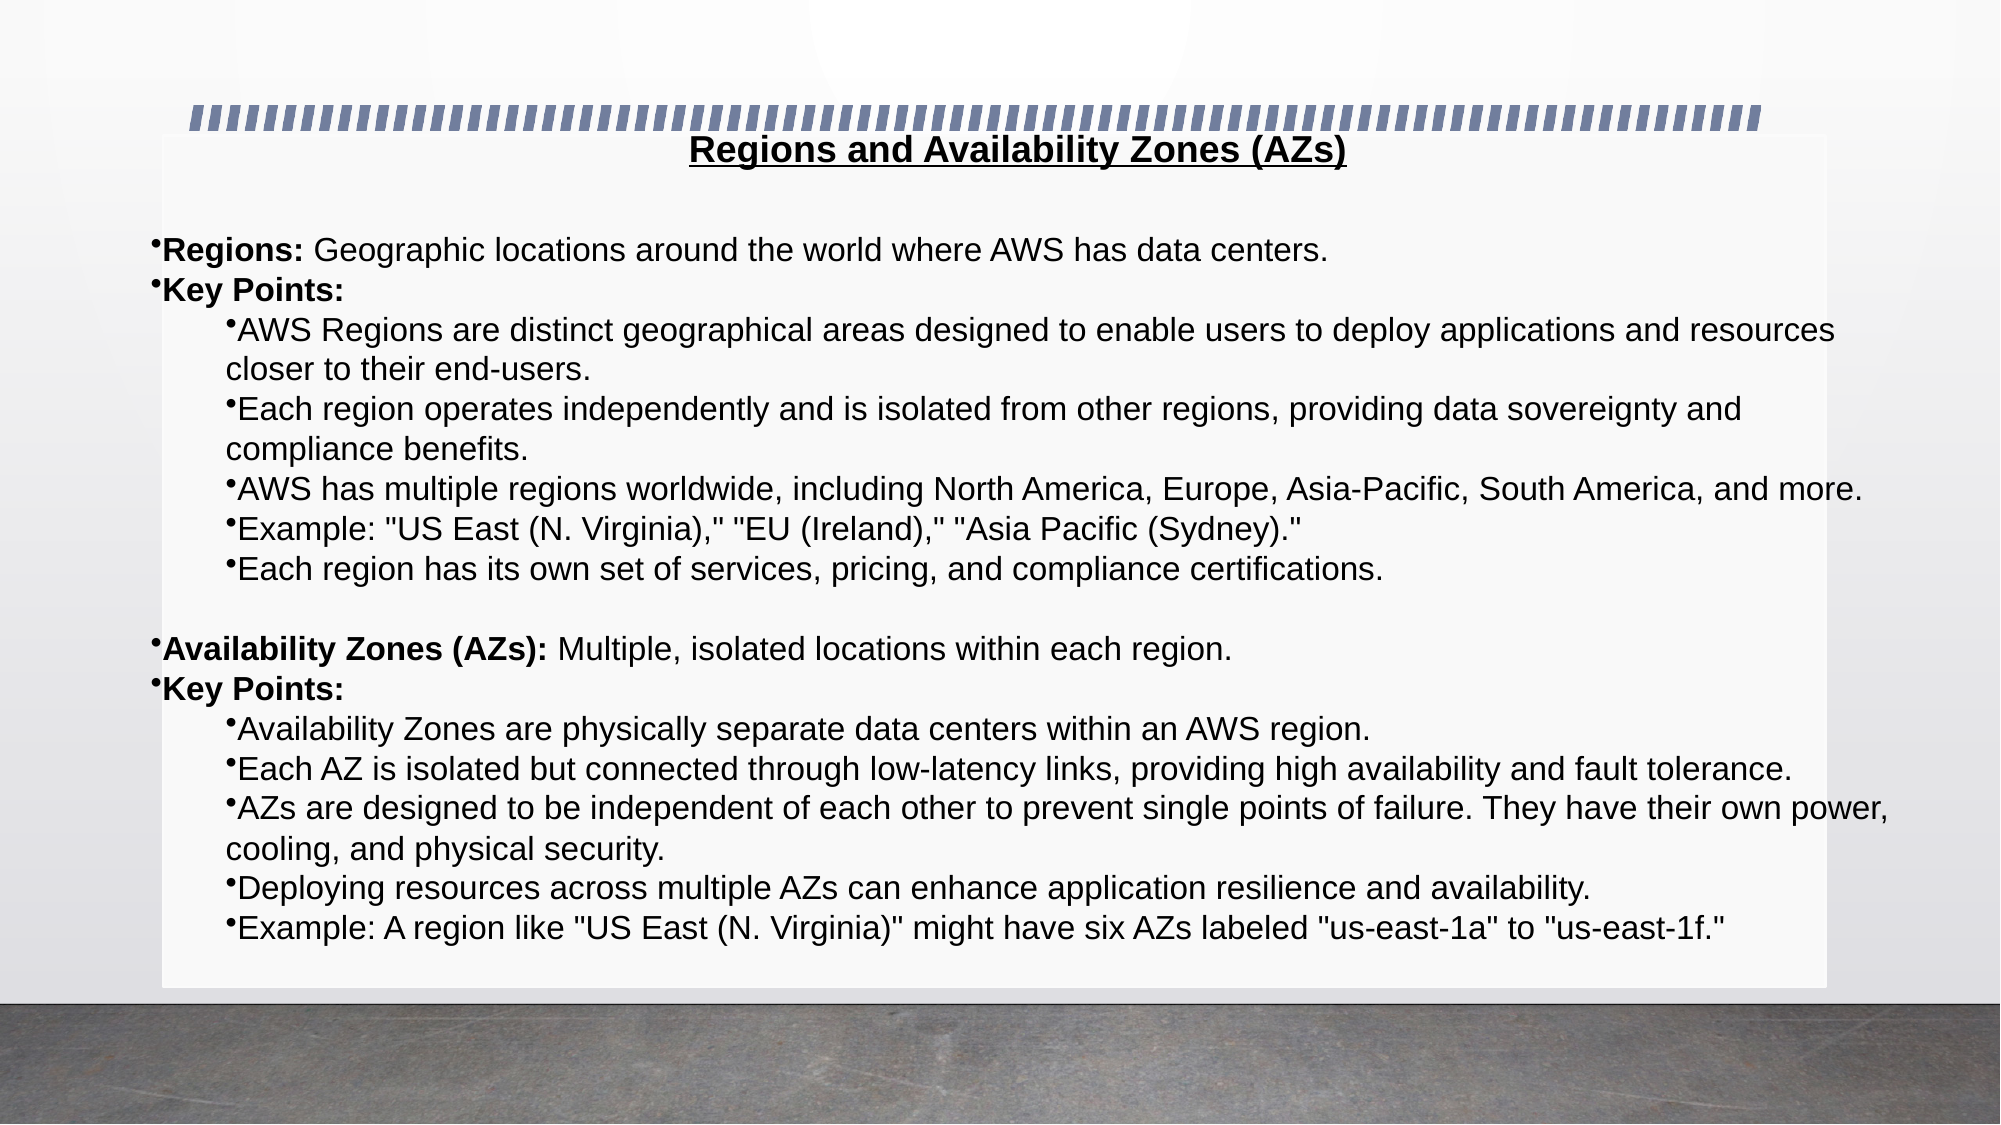

Regions and Availability Zones (AZs)

#
Regions: Geographic locations around the world where AWS has data centers.
Key Points:
AWS Regions are distinct geographical areas designed to enable users to deploy applications and resources closer to their end-users.
Each region operates independently and is isolated from other regions, providing data sovereignty and compliance benefits.
AWS has multiple regions worldwide, including North America, Europe, Asia-Pacific, South America, and more.
Example: "US East (N. Virginia)," "EU (Ireland)," "Asia Pacific (Sydney)."
Each region has its own set of services, pricing, and compliance certifications.

Availability Zones (AZs): Multiple, isolated locations within each region.
Key Points:
Availability Zones are physically separate data centers within an AWS region.
Each AZ is isolated but connected through low-latency links, providing high availability and fault tolerance.
AZs are designed to be independent of each other to prevent single points of failure. They have their own power, cooling, and physical security.
Deploying resources across multiple AZs can enhance application resilience and availability.
Example: A region like "US East (N. Virginia)" might have six AZs labeled "us-east-1a" to "us-east-1f."